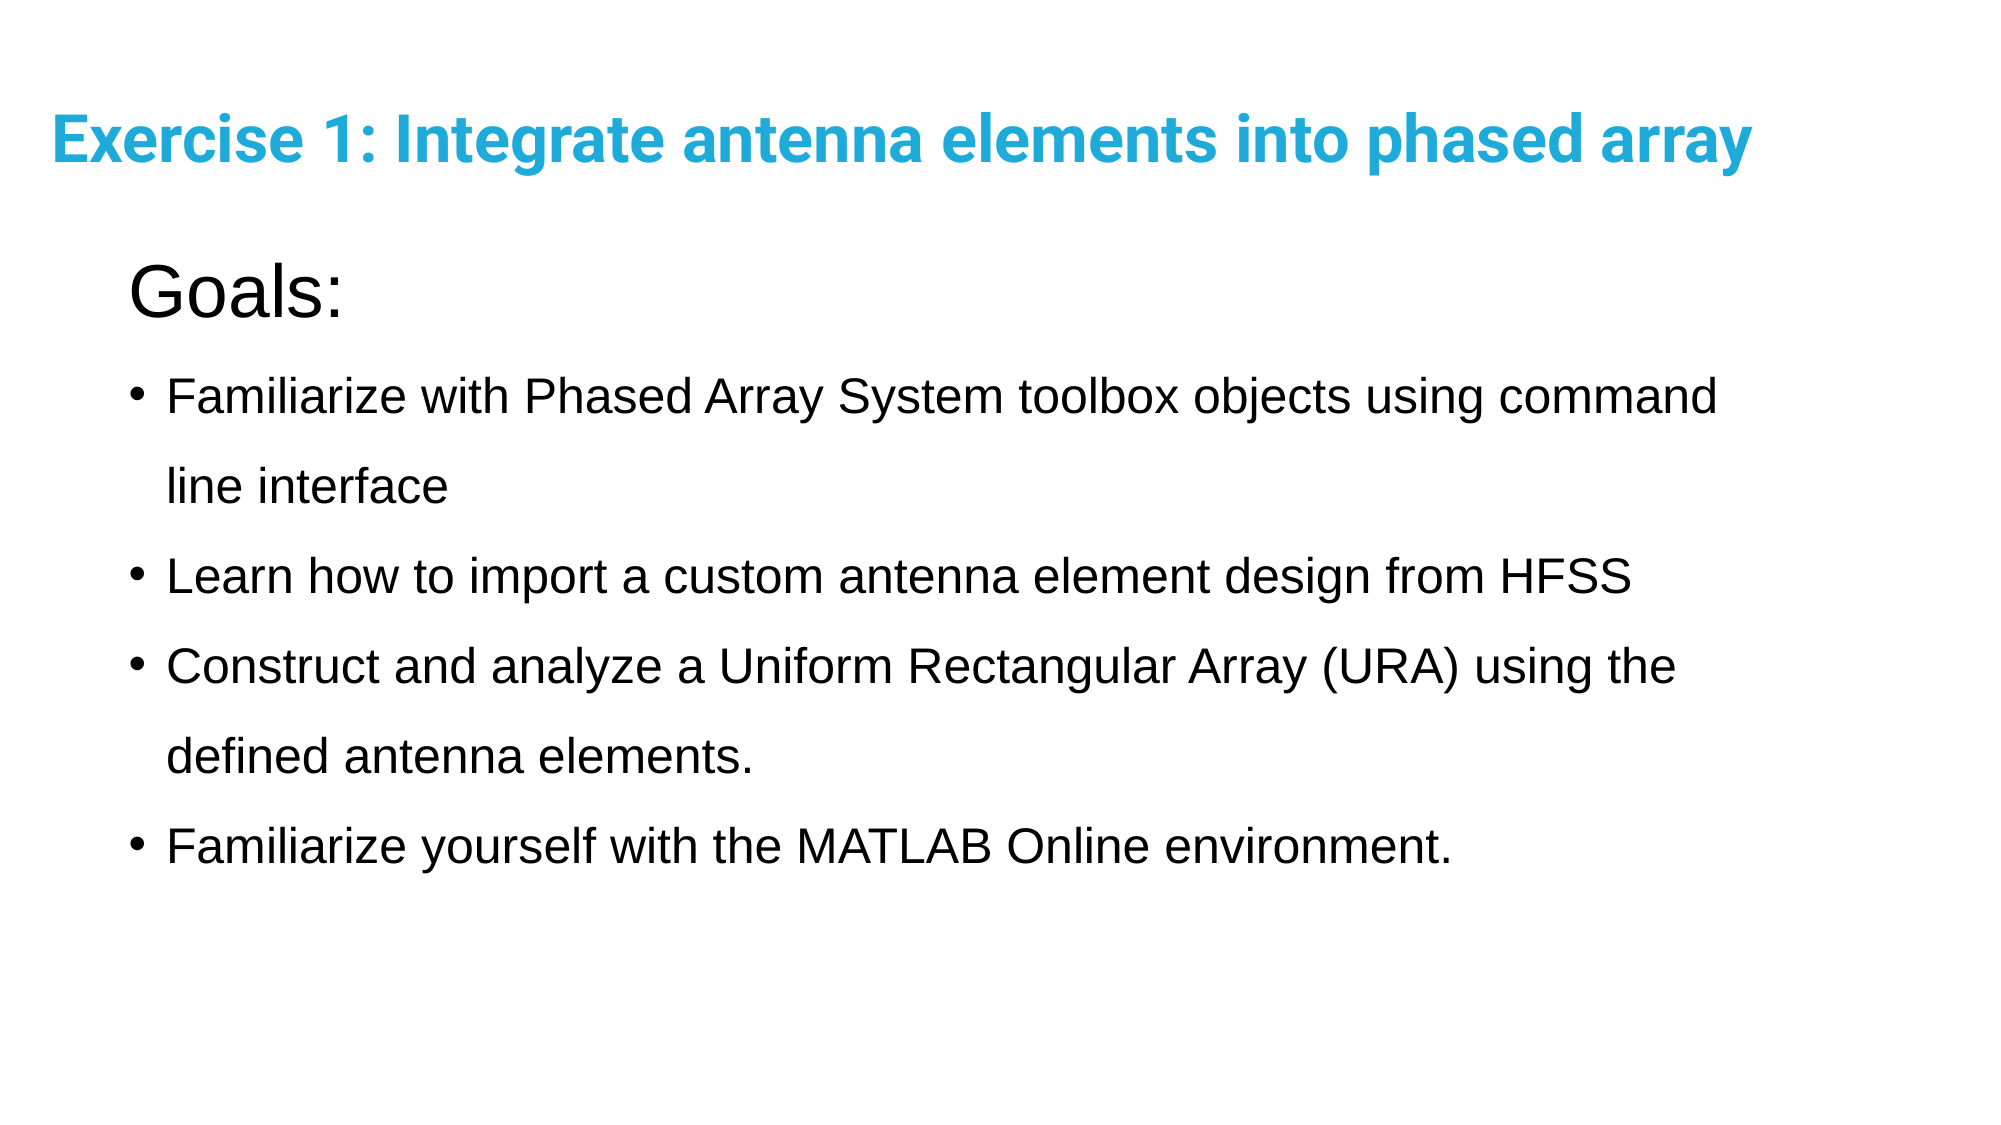

# Exercise 1: Integrate antenna elements into phased array
Goals:
Familiarize with Phased Array System toolbox objects using command line interface
Learn how to import a custom antenna element design from HFSS
Construct and analyze a Uniform Rectangular Array (URA) using the defined antenna elements.
Familiarize yourself with the MATLAB Online environment.